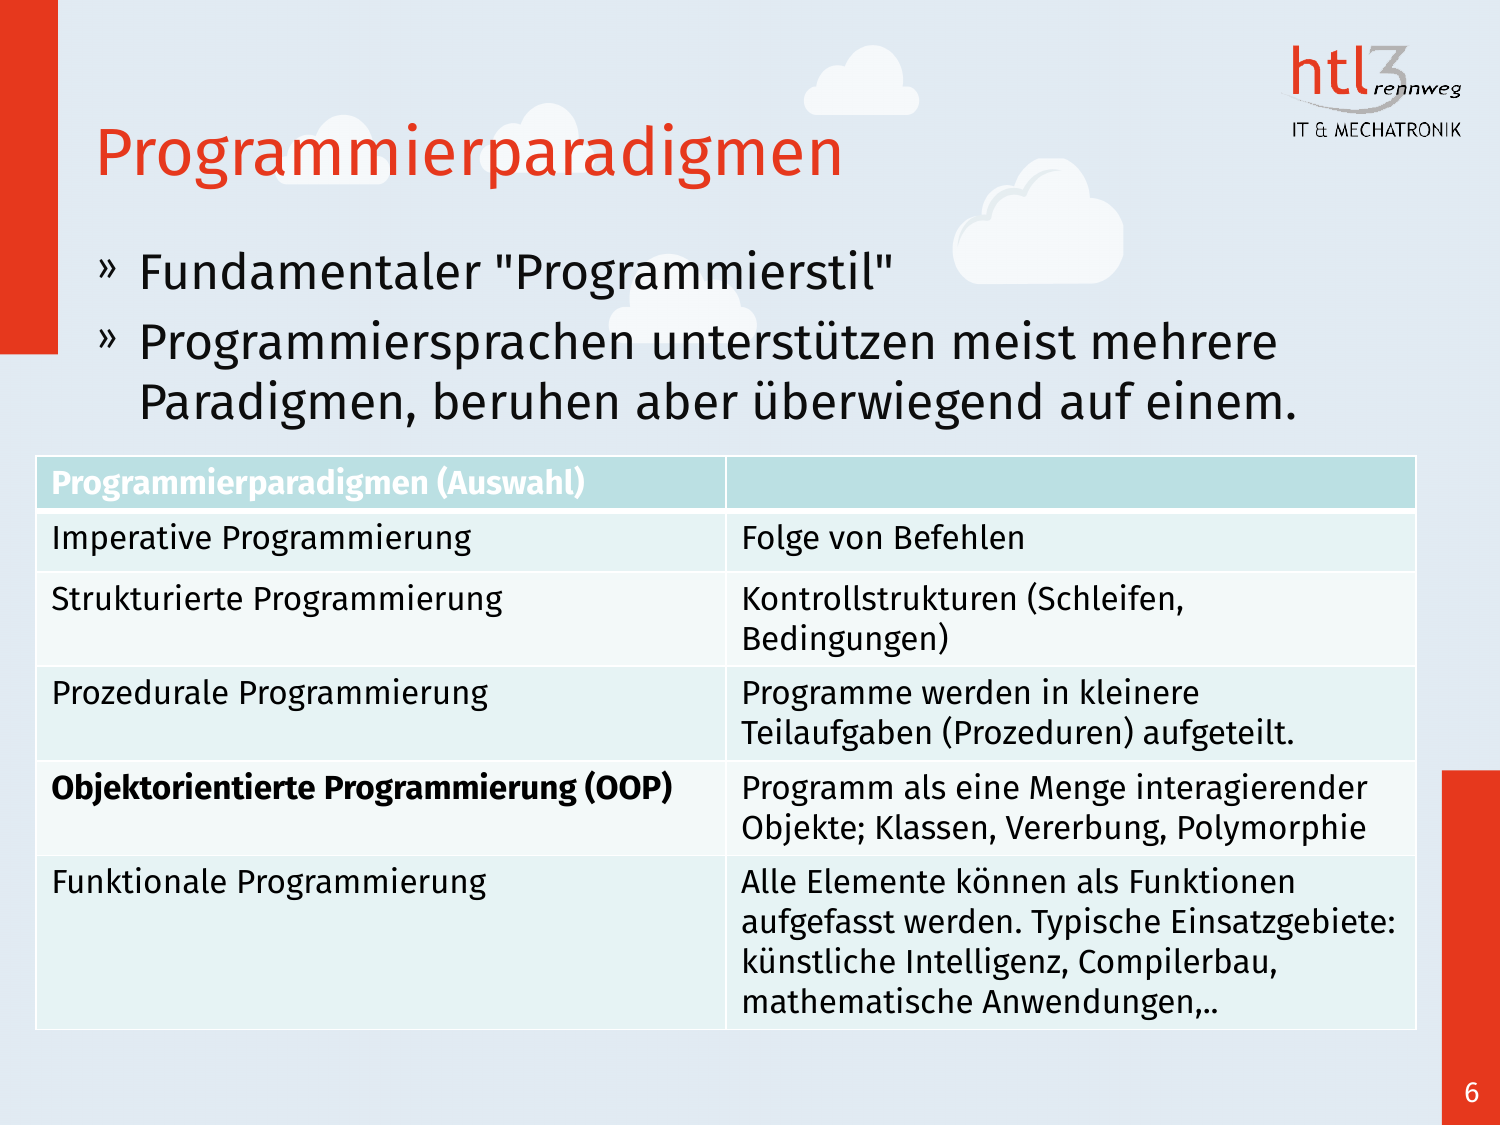

# Programmierparadigmen
Fundamentaler "Programmierstil"
Programmiersprachen unterstützen meist mehrere Paradigmen, beruhen aber überwiegend auf einem.

| Programmierparadigmen (Auswahl) |  |
| --- | --- |
| Imperative Programmierung | Folge von Befehlen |
| Strukturierte Programmierung | Kontrollstrukturen (Schleifen, Bedingungen) |
| Prozedurale Programmierung | Programme werden in kleinere Teilaufgaben (Prozeduren) aufgeteilt. |
| Objektorientierte Programmierung (OOP) | Programm als eine Menge interagierender Objekte; Klassen, Vererbung, Polymorphie |
| Funktionale Programmierung | Alle Elemente können als Funktionen aufgefasst werden. Typische Einsatzgebiete: künstliche Intelligenz, Compilerbau, mathematische Anwendungen,.. |